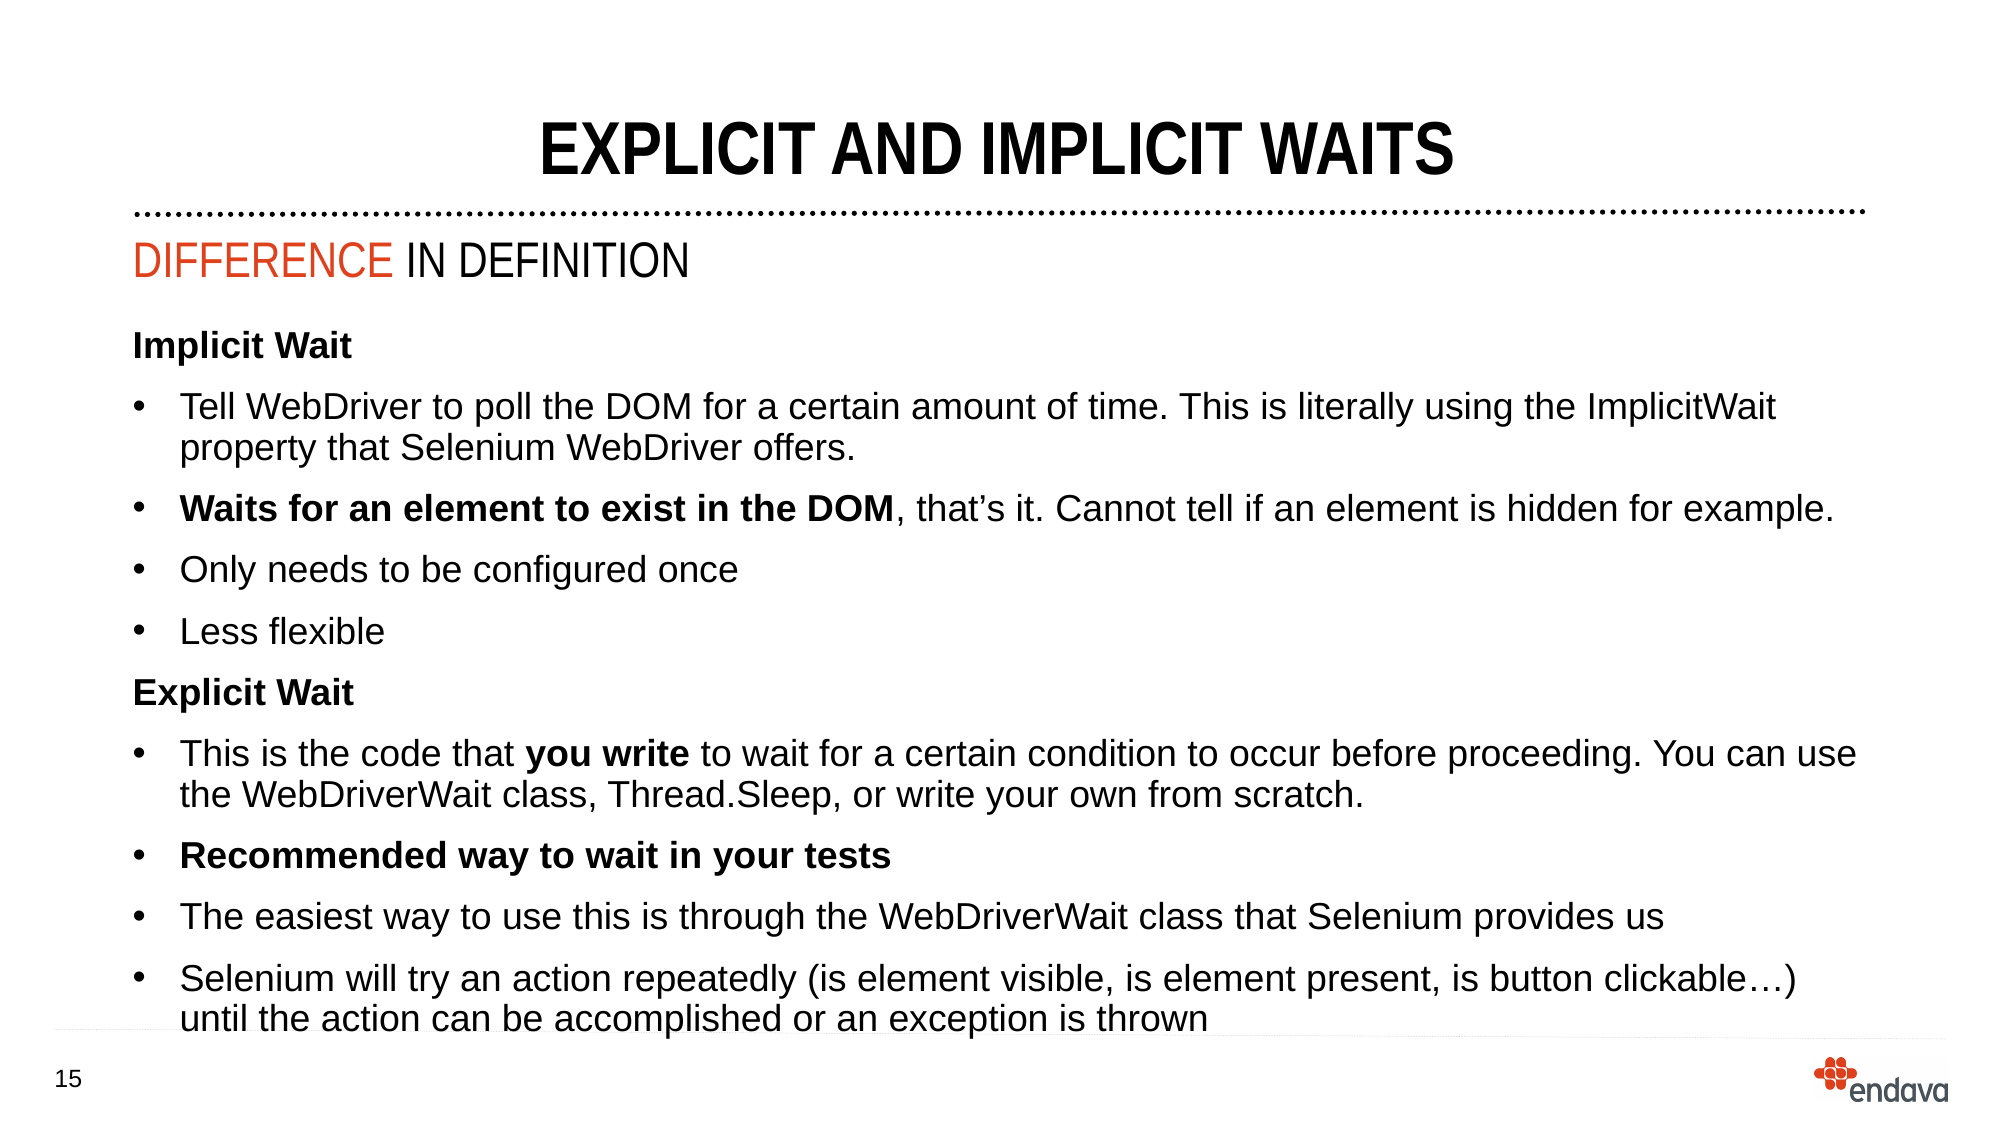

# EXPLICIT AND IMPLICIT WAITS
Difference In Definition

Implicit Wait
Tell WebDriver to poll the DOM for a certain amount of time. This is literally using the ImplicitWait property that Selenium WebDriver offers.
Waits for an element to exist in the DOM, that’s it. Cannot tell if an element is hidden for example.
Only needs to be configured once
Less flexible
Explicit Wait
This is the code that you write to wait for a certain condition to occur before proceeding. You can use the WebDriverWait class, Thread.Sleep, or write your own from scratch.
Recommended way to wait in your tests
The easiest way to use this is through the WebDriverWait class that Selenium provides us
Selenium will try an action repeatedly (is element visible, is element present, is button clickable…) until the action can be accomplished or an exception is thrown